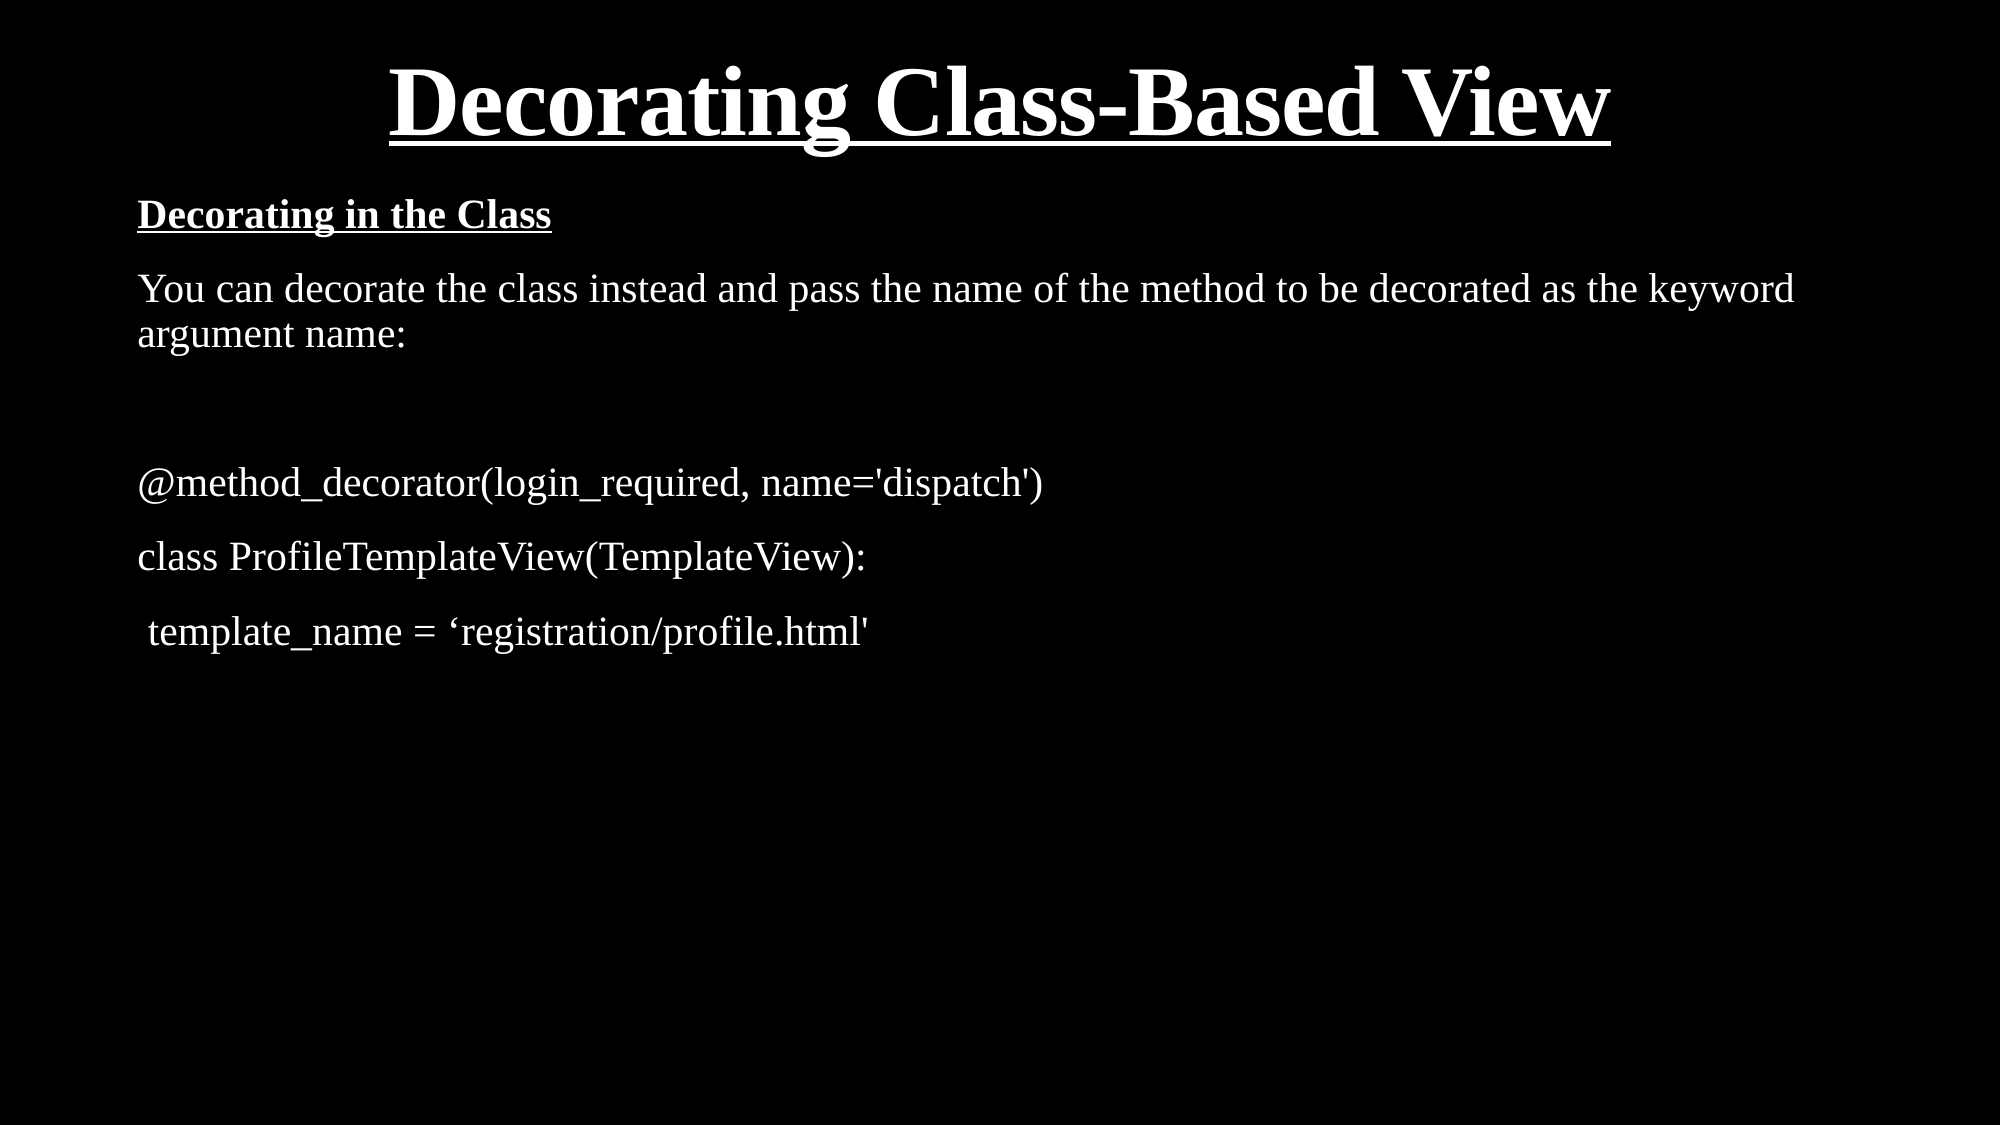

# Decorating Class-Based View
Decorating in the Class
You can decorate the class instead and pass the name of the method to be decorated as the keyword argument name:

@method_decorator(login_required, name='dispatch')
class ProfileTemplateView(TemplateView):
 template_name = ‘registration/profile.html'